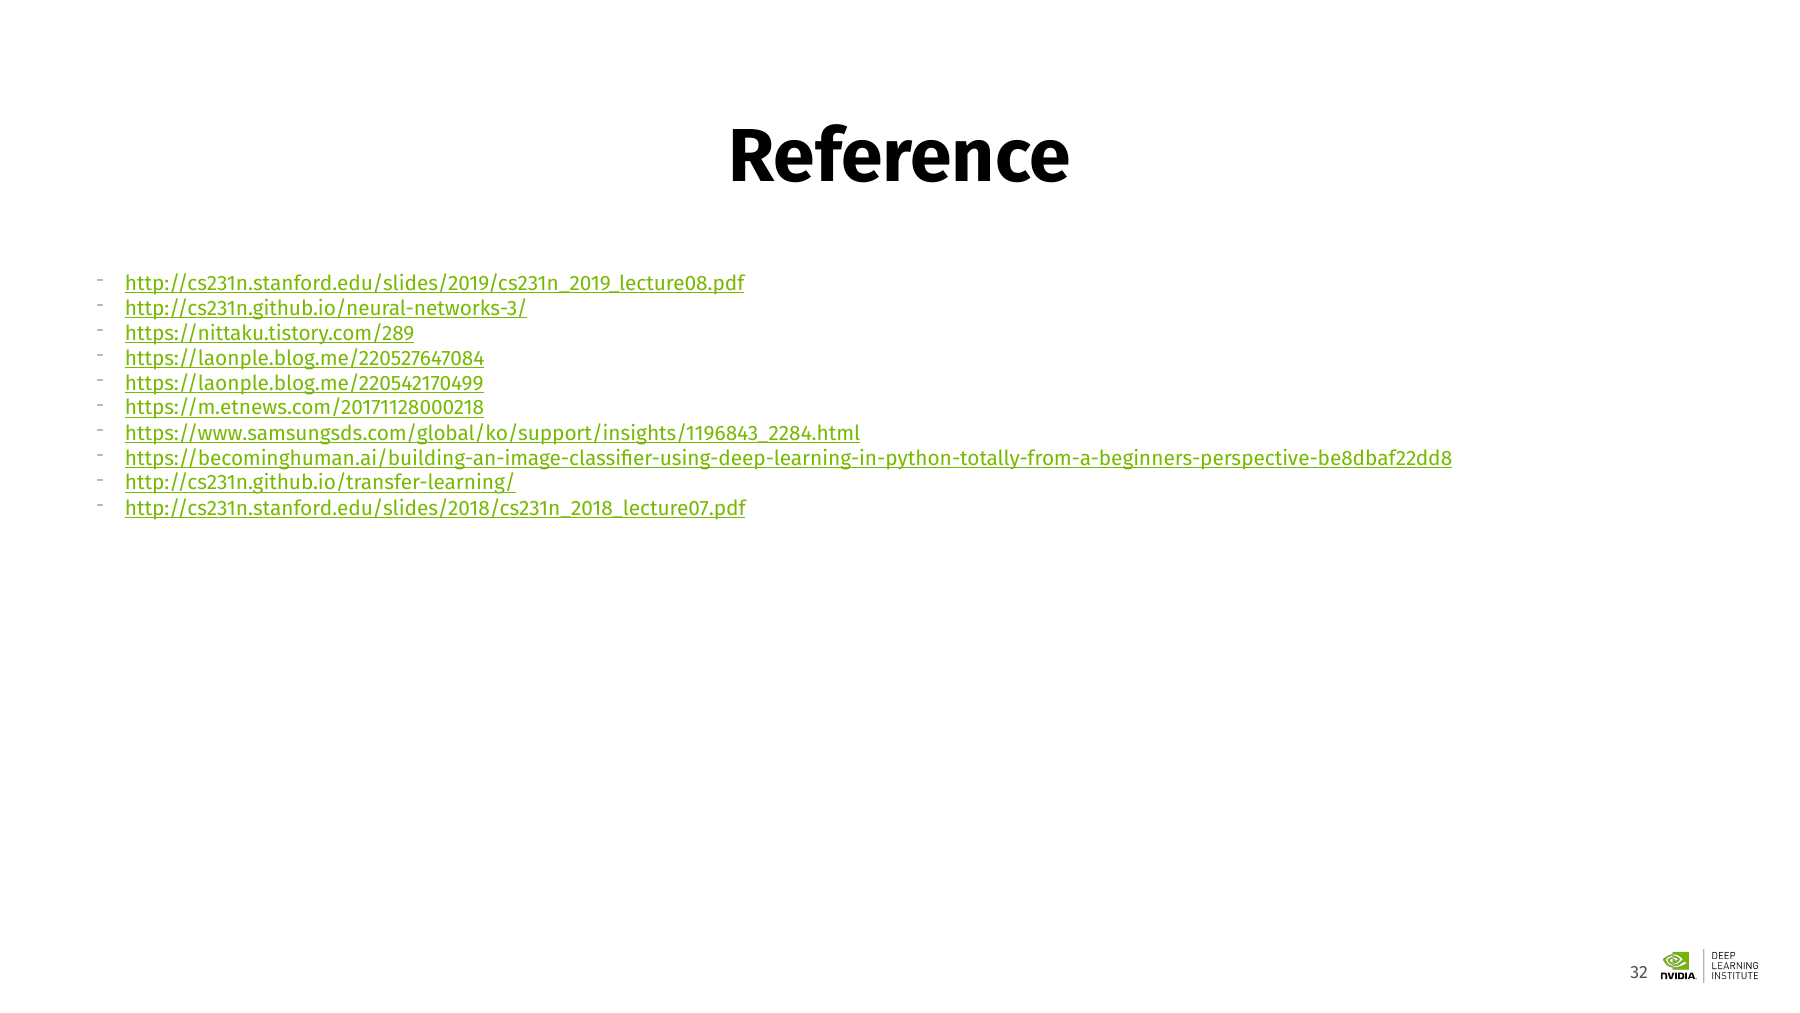

# Reference
http://cs231n.stanford.edu/slides/2019/cs231n_2019_lecture08.pdf
http://cs231n.github.io/neural-networks-3/
https://nittaku.tistory.com/289
https://laonple.blog.me/220527647084
https://laonple.blog.me/220542170499
https://m.etnews.com/20171128000218
https://www.samsungsds.com/global/ko/support/insights/1196843_2284.html
https://becominghuman.ai/building-an-image-classifier-using-deep-learning-in-python-totally-from-a-beginners-perspective-be8dbaf22dd8
http://cs231n.github.io/transfer-learning/
http://cs231n.stanford.edu/slides/2018/cs231n_2018_lecture07.pdf